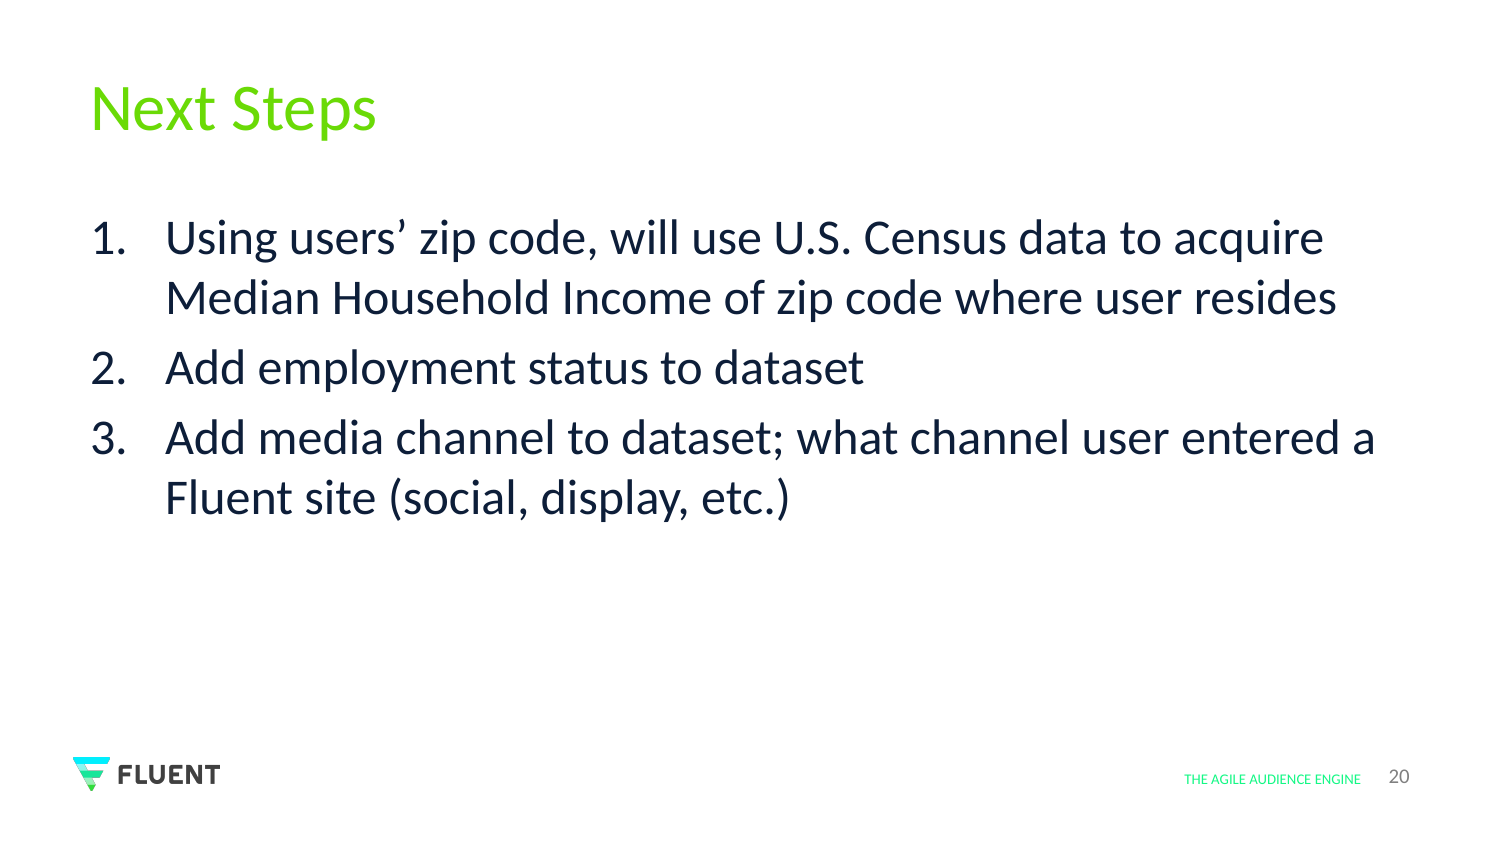

# Next Steps
Using users’ zip code, will use U.S. Census data to acquire Median Household Income of zip code where user resides
Add employment status to dataset
Add media channel to dataset; what channel user entered a Fluent site (social, display, etc.)

20